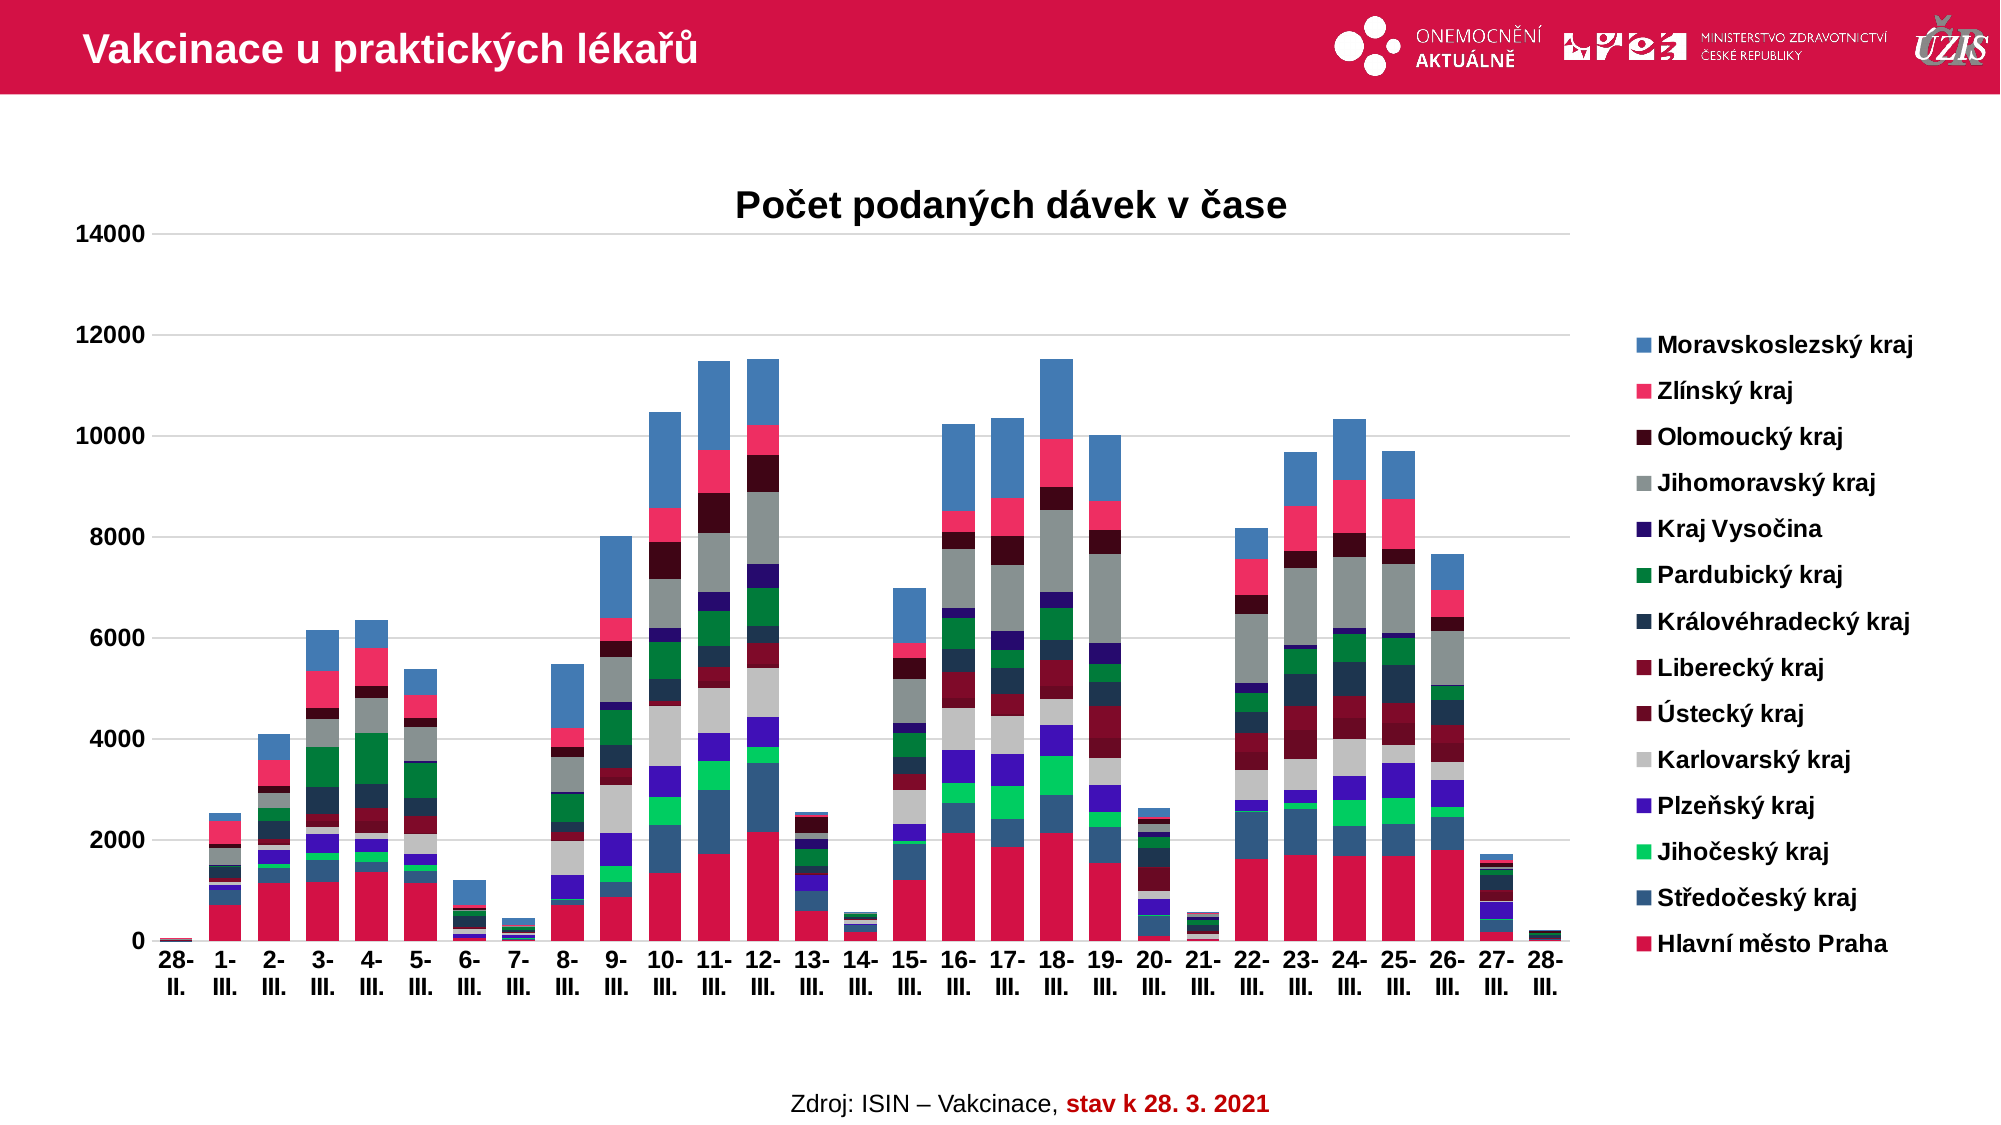

# Vakcinace u praktických lékařů

### Chart: Počet podaných dávek v čase

| Category | Hlavní město Praha | Středočeský kraj | Jihočeský kraj | Plzeňský kraj | Karlovarský kraj | Ústecký kraj | Liberecký kraj | Královéhradecký kraj | Pardubický kraj | Kraj Vysočina | Jihomoravský kraj | Olomoucký kraj | Zlínský kraj | Moravskoslezský kraj |
|---|---|---|---|---|---|---|---|---|---|---|---|---|---|---|
| 28-II. | 7.0 | 2.0 | 21.0 | 1.0 | 0.0 | 0.0 | 1.0 | 1.0 | 0.0 | 0.0 | 12.0 | 0.0 | 23.0 | 0.0 |
| 1-III. | 718.0 | 291.0 | 0.0 | 111.0 | 61.0 | 0.0 | 63.0 | 226.0 | 43.0 | 1.0 | 323.0 | 79.0 | 458.0 | 162.0 |
| 2-III. | 1149.0 | 299.0 | 80.0 | 277.0 | 99.0 | 33.0 | 93.0 | 359.0 | 242.0 | 0.0 | 308.0 | 130.0 | 521.0 | 510.0 |
| 3-III. | 1176.0 | 424.0 | 150.0 | 372.0 | 135.0 | 129.0 | 125.0 | 550.0 | 789.0 | 0.0 | 543.0 | 231.0 | 734.0 | 809.0 |
| 4-III. | 1364.0 | 203.0 | 201.0 | 257.0 | 123.0 | 229.0 | 259.0 | 470.0 | 1013.0 | 0.0 | 696.0 | 234.0 | 757.0 | 549.0 |
| 5-III. | 1150.0 | 244.0 | 110.0 | 222.0 | 397.0 | 22.0 | 323.0 | 373.0 | 695.0 | 39.0 | 658.0 | 182.0 | 455.0 | 516.0 |
| 6-III. | 61.0 | 0.0 | 0.0 | 82.0 | 107.0 | 38.0 | 2.0 | 199.0 | 104.0 | 0.0 | 25.0 | 47.0 | 47.0 | 491.0 |
| 7-III. | 18.0 | 47.0 | 1.0 | 49.0 | 66.0 | 2.0 | 2.0 | 34.0 | 67.0 | 0.0 | 31.0 | 0.0 | 11.0 | 122.0 |
| 8-III. | 718.0 | 102.0 | 5.0 | 486.0 | 668.0 | 15.0 | 173.0 | 194.0 | 557.0 | 30.0 | 703.0 | 189.0 | 372.0 | 1269.0 |
| 9-III. | 875.0 | 296.0 | 319.0 | 657.0 | 945.0 | 158.0 | 180.0 | 457.0 | 686.0 | 169.0 | 886.0 | 324.0 | 441.0 | 1635.0 |
| 10-III. | 1342.0 | 951.0 | 552.0 | 632.0 | 1195.0 | 3.0 | 89.0 | 427.0 | 736.0 | 277.0 | 969.0 | 723.0 | 683.0 | 1891.0 |
| 11-III. | 1730.0 | 1257.0 | 585.0 | 557.0 | 882.0 | 145.0 | 269.0 | 415.0 | 707.0 | 368.0 | 1174.0 | 794.0 | 839.0 | 1758.0 |
| 12-III. | 2153.0 | 1367.0 | 317.0 | 609.0 | 965.0 | 79.0 | 411.0 | 330.0 | 759.0 | 475.0 | 1424.0 | 743.0 | 596.0 | 1298.0 |
| 13-III. | 597.0 | 391.0 | 0.0 | 321.0 | 15.0 | 4.0 | 14.0 | 141.0 | 346.0 | 203.0 | 115.0 | 307.0 | 44.0 | 61.0 |
| 14-III. | 181.0 | 158.0 | 0.0 | 3.0 | 97.0 | 4.0 | 2.0 | 34.0 | 49.0 | 0.0 | 49.0 | 1.0 | 2.0 | 1.0 |
| 15-III. | 1204.0 | 716.0 | 61.0 | 331.0 | 686.0 | 0.0 | 312.0 | 332.0 | 471.0 | 214.0 | 869.0 | 418.0 | 280.0 | 1105.0 |
| 16-III. | 2135.0 | 592.0 | 403.0 | 649.0 | 828.0 | 215.0 | 512.0 | 456.0 | 607.0 | 202.0 | 1167.0 | 338.0 | 406.0 | 1739.0 |
| 17-III. | 1861.0 | 563.0 | 653.0 | 638.0 | 738.0 | 38.0 | 395.0 | 525.0 | 351.0 | 372.0 | 1312.0 | 583.0 | 741.0 | 1594.0 |
| 18-III. | 2144.0 | 747.0 | 775.0 | 619.0 | 509.0 | 266.0 | 507.0 | 402.0 | 625.0 | 319.0 | 1617.0 | 473.0 | 943.0 | 1585.0 |
| 19-III. | 1538.0 | 720.0 | 306.0 | 534.0 | 526.0 | 391.0 | 632.0 | 476.0 | 374.0 | 402.0 | 1768.0 | 474.0 | 572.0 | 1309.0 |
| 20-III. | 95.0 | 411.0 | 12.0 | 319.0 | 156.0 | 472.0 | 13.0 | 357.0 | 227.0 | 95.0 | 169.0 | 85.0 | 45.0 | 175.0 |
| 21-III. | 41.0 | 0.0 | 0.0 | 1.0 | 107.0 | 51.0 | 0.0 | 119.0 | 108.0 | 48.0 | 55.0 | 23.0 | 11.0 | 9.0 |
| 22-III. | 1624.0 | 937.0 | 24.0 | 207.0 | 590.0 | 362.0 | 385.0 | 406.0 | 382.0 | 200.0 | 1364.0 | 383.0 | 703.0 | 619.0 |
| 23-III. | 1703.0 | 906.0 | 118.0 | 263.0 | 622.0 | 562.0 | 474.0 | 636.0 | 491.0 | 80.0 | 1531.0 | 333.0 | 902.0 | 1059.0 |
| 24-III. | 1676.0 | 613.0 | 504.0 | 482.0 | 722.0 | 427.0 | 424.0 | 670.0 | 564.0 | 115.0 | 1417.0 | 461.0 | 1048.0 | 1219.0 |
| 25-III. | 1694.0 | 617.0 | 526.0 | 693.0 | 345.0 | 440.0 | 406.0 | 745.0 | 541.0 | 99.0 | 1359.0 | 309.0 | 979.0 | 961.0 |
| 26-III. | 1796.0 | 664.0 | 206.0 | 515.0 | 372.0 | 377.0 | 353.0 | 499.0 | 282.0 | 12.0 | 1066.0 | 282.0 | 520.0 | 717.0 |
| 27-III. | 173.0 | 258.0 | 2.0 | 353.0 | 2.0 | 193.0 | 25.0 | 304.0 | 101.0 | 12.0 | 39.0 | 79.0 | 59.0 | 123.0 |
| 28-III. | 36.0 | 2.0 | 0.0 | 28.0 | 1.0 | 0.0 | 2.0 | 55.0 | 43.0 | 0.0 | 0.0 | 53.0 | 3.0 | 3.0 |
Zdroj: ISIN – Vakcinace, stav k 28. 3. 2021